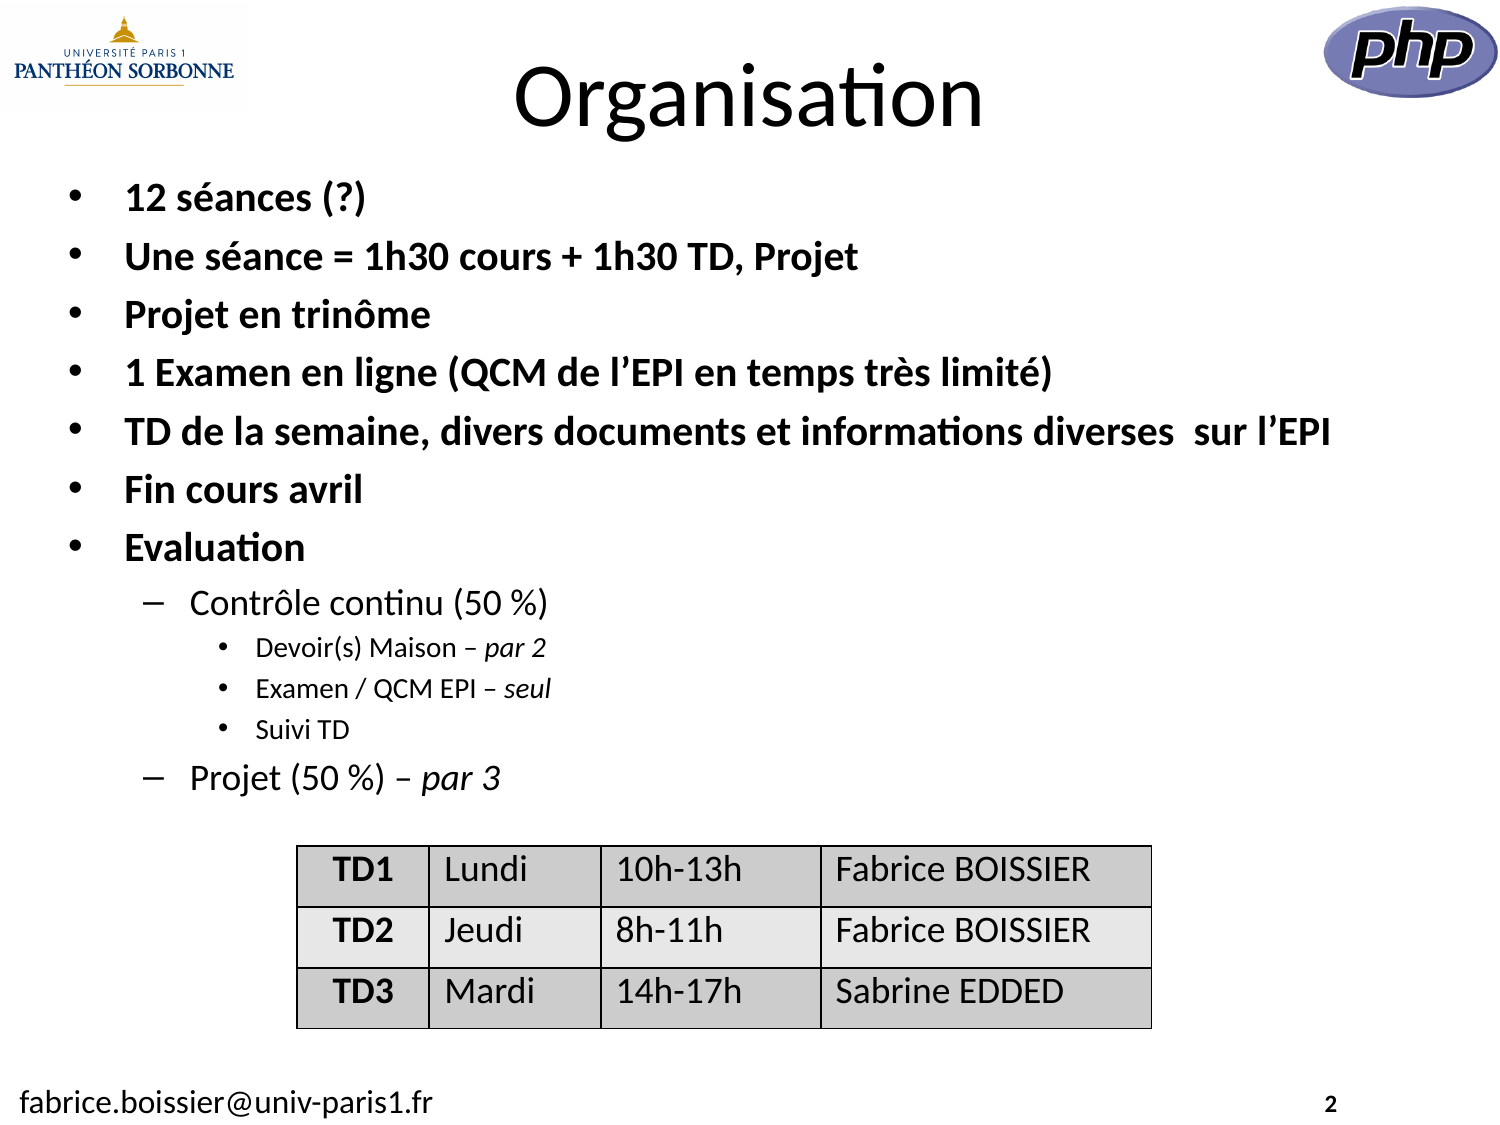

# Organisation
12 séances (?)
Une séance = 1h30 cours + 1h30 TD, Projet
Projet en trinôme
1 Examen en ligne (QCM de l’EPI en temps très limité)
TD de la semaine, divers documents et informations diverses  sur l’EPI
Fin cours avril
Evaluation
Contrôle continu (50 %)
Devoir(s) Maison – par 2
Examen / QCM EPI – seul
Suivi TD
Projet (50 %) – par 3

| TD1 | Lundi | 10h-13h | Fabrice BOISSIER |
| --- | --- | --- | --- |
| TD2 | Jeudi | 8h-11h | Fabrice BOISSIER |
| TD3 | Mardi | 14h-17h | Sabrine EDDED |
2